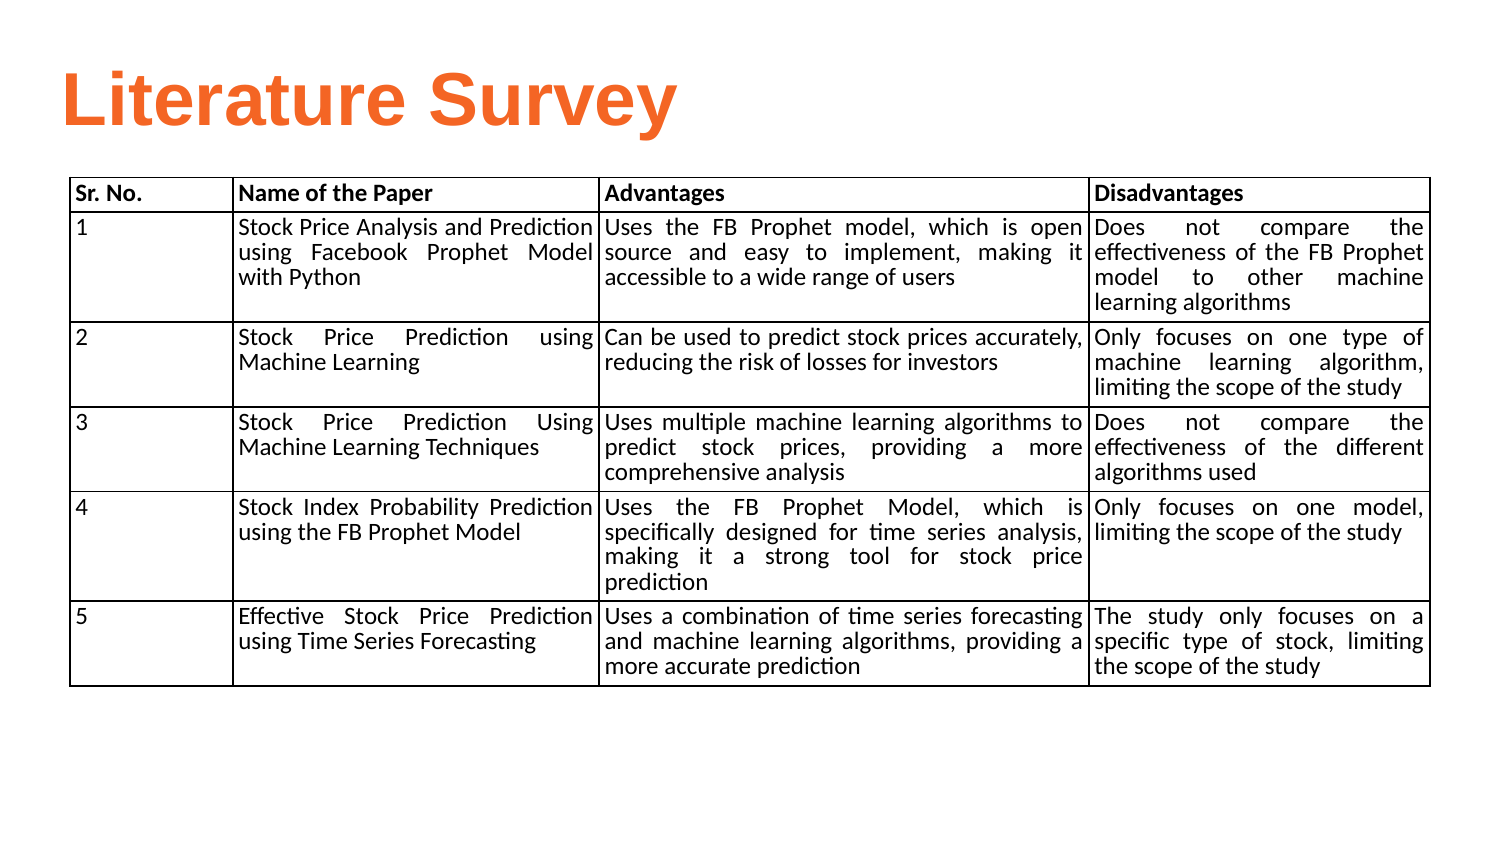

Literature Survey
| Sr. No. | Name of the Paper | Advantages | Disadvantages |
| --- | --- | --- | --- |
| 1 | Stock Price Analysis and Prediction using Facebook Prophet Model with Python | Uses the FB Prophet model, which is open source and easy to implement, making it accessible to a wide range of users | Does not compare the effectiveness of the FB Prophet model to other machine learning algorithms |
| 2 | Stock Price Prediction using Machine Learning | Can be used to predict stock prices accurately, reducing the risk of losses for investors | Only focuses on one type of machine learning algorithm, limiting the scope of the study |
| 3 | Stock Price Prediction Using Machine Learning Techniques | Uses multiple machine learning algorithms to predict stock prices, providing a more comprehensive analysis | Does not compare the effectiveness of the different algorithms used |
| 4 | Stock Index Probability Prediction using the FB Prophet Model | Uses the FB Prophet Model, which is specifically designed for time series analysis, making it a strong tool for stock price prediction | Only focuses on one model, limiting the scope of the study |
| 5 | Effective Stock Price Prediction using Time Series Forecasting | Uses a combination of time series forecasting and machine learning algorithms, providing a more accurate prediction | The study only focuses on a specific type of stock, limiting the scope of the study |